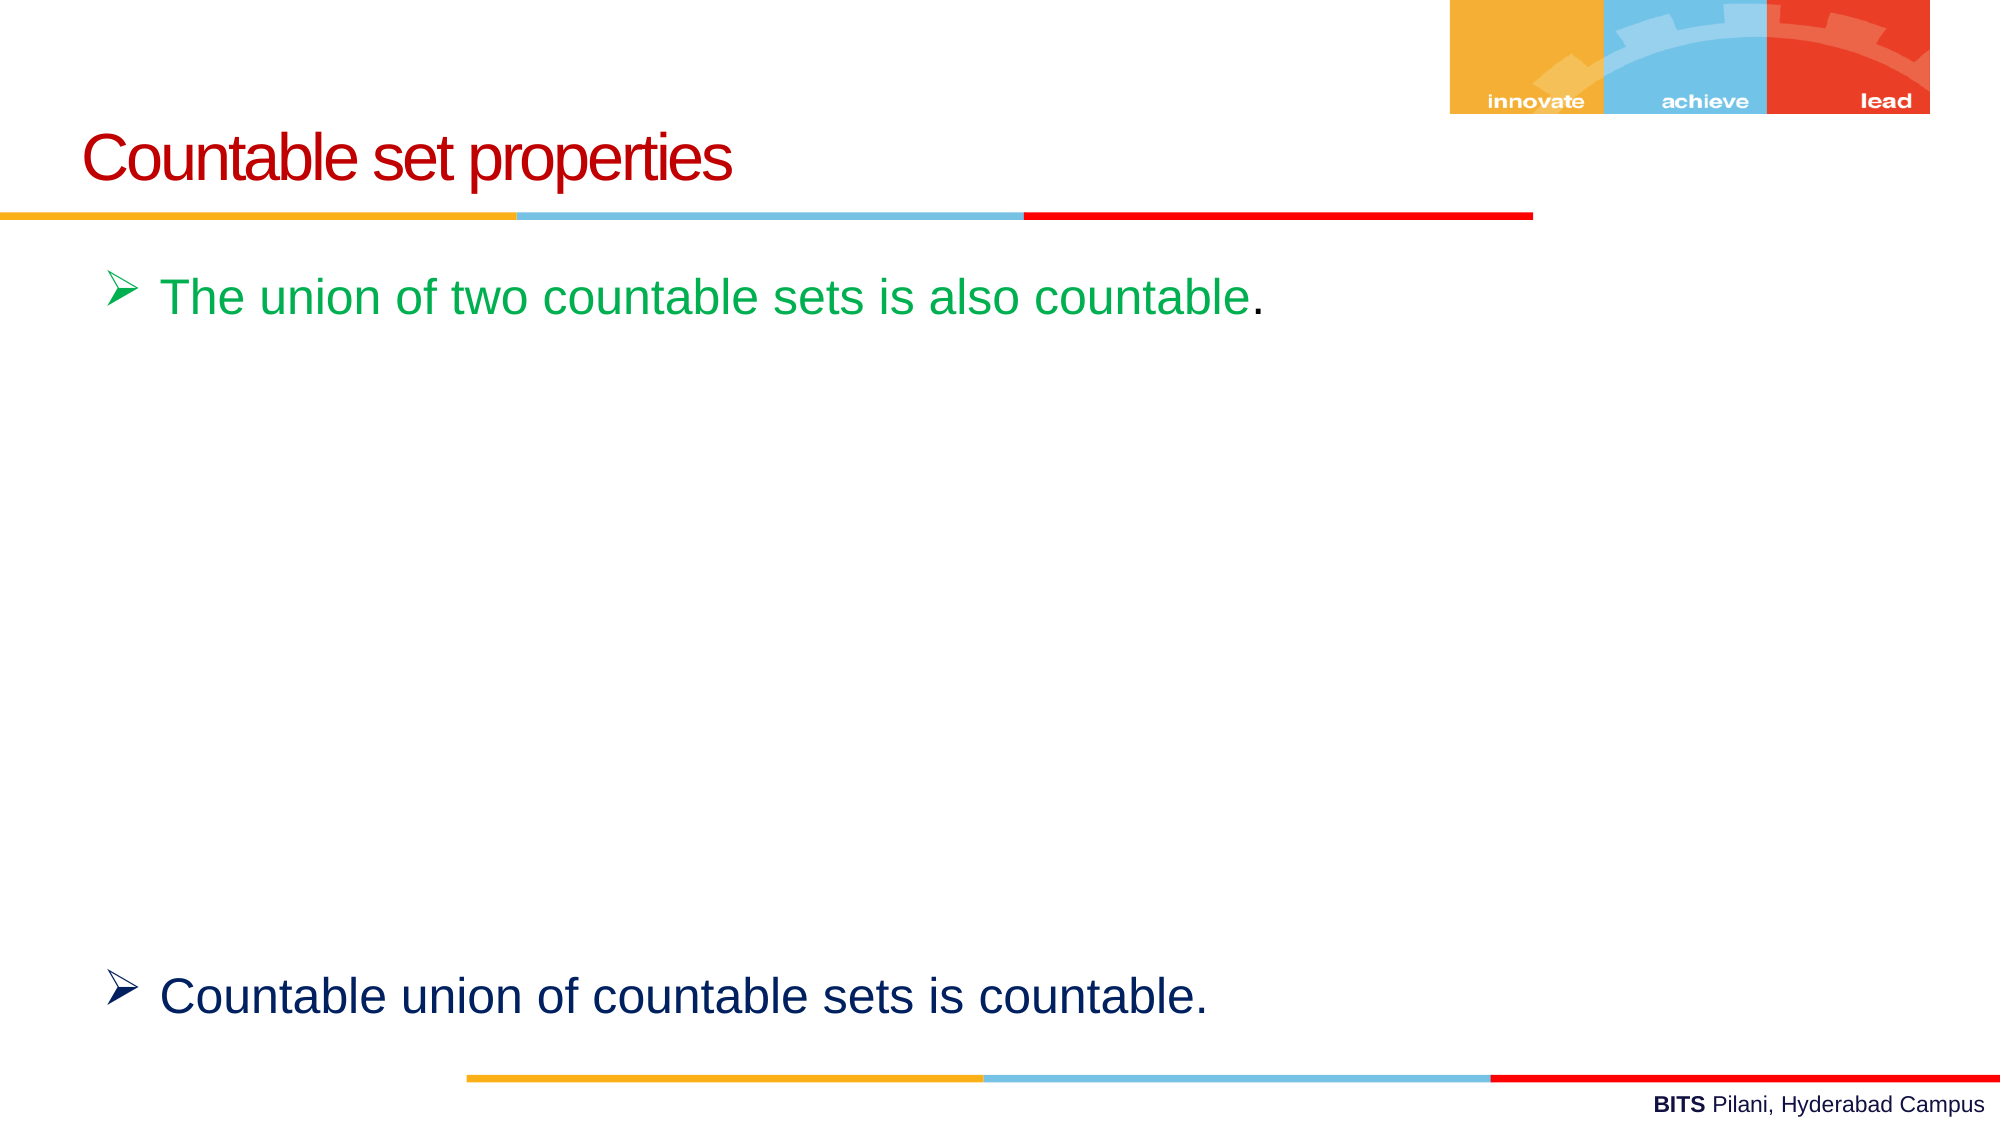

Countable set properties
The union of two countable sets is also countable.

Countable union of countable sets is countable.